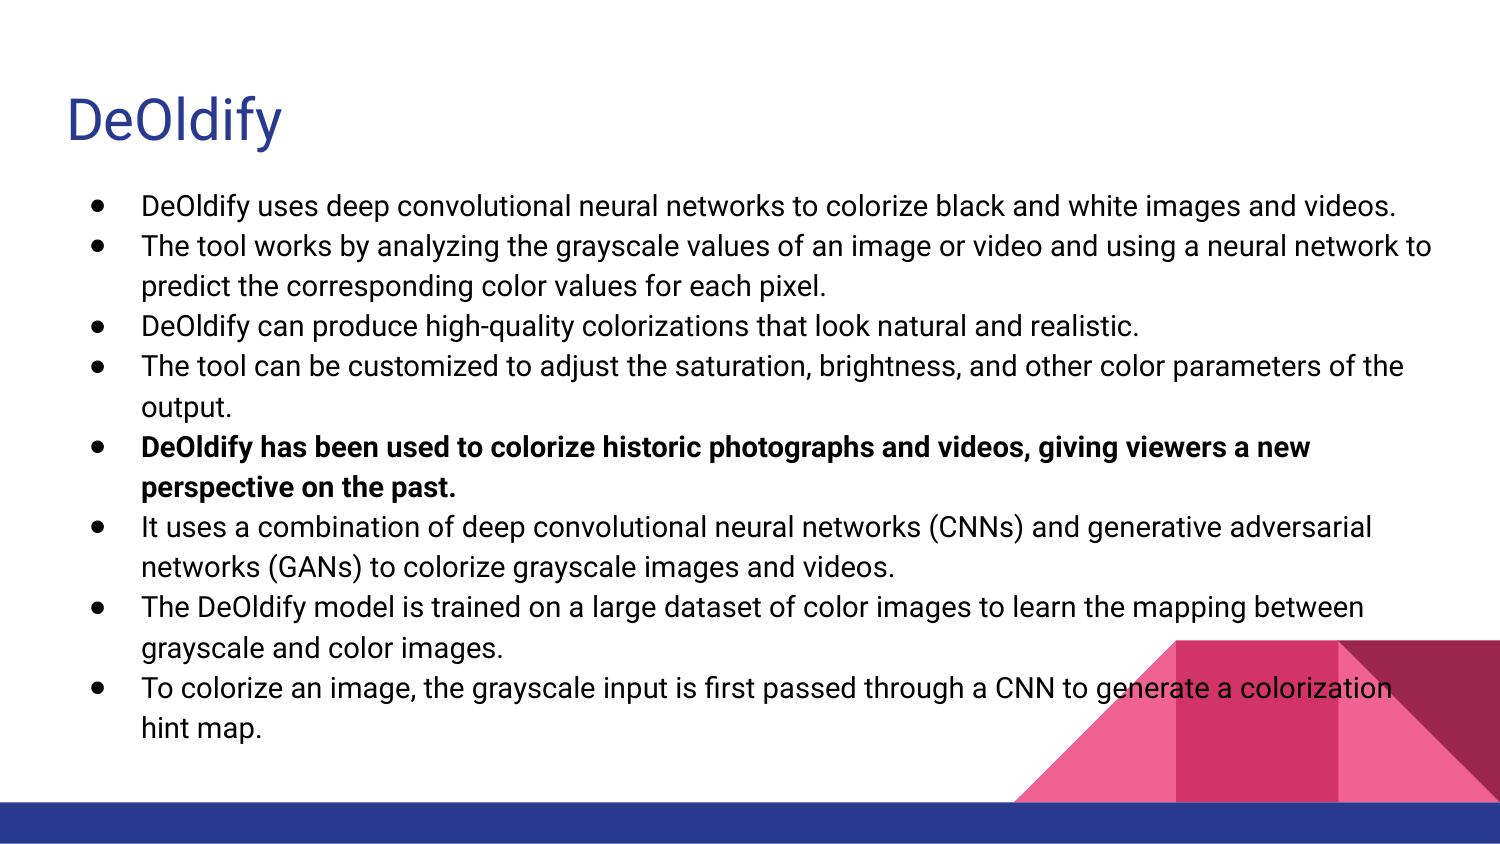

# DeOldify
DeOldify uses deep convolutional neural networks to colorize black and white images and videos.
The tool works by analyzing the grayscale values of an image or video and using a neural network to predict the corresponding color values for each pixel.
DeOldify can produce high-quality colorizations that look natural and realistic.
The tool can be customized to adjust the saturation, brightness, and other color parameters of the output.
DeOldify has been used to colorize historic photographs and videos, giving viewers a new perspective on the past.
It uses a combination of deep convolutional neural networks (CNNs) and generative adversarial networks (GANs) to colorize grayscale images and videos.
The DeOldify model is trained on a large dataset of color images to learn the mapping between grayscale and color images.
To colorize an image, the grayscale input is first passed through a CNN to generate a colorization hint map.